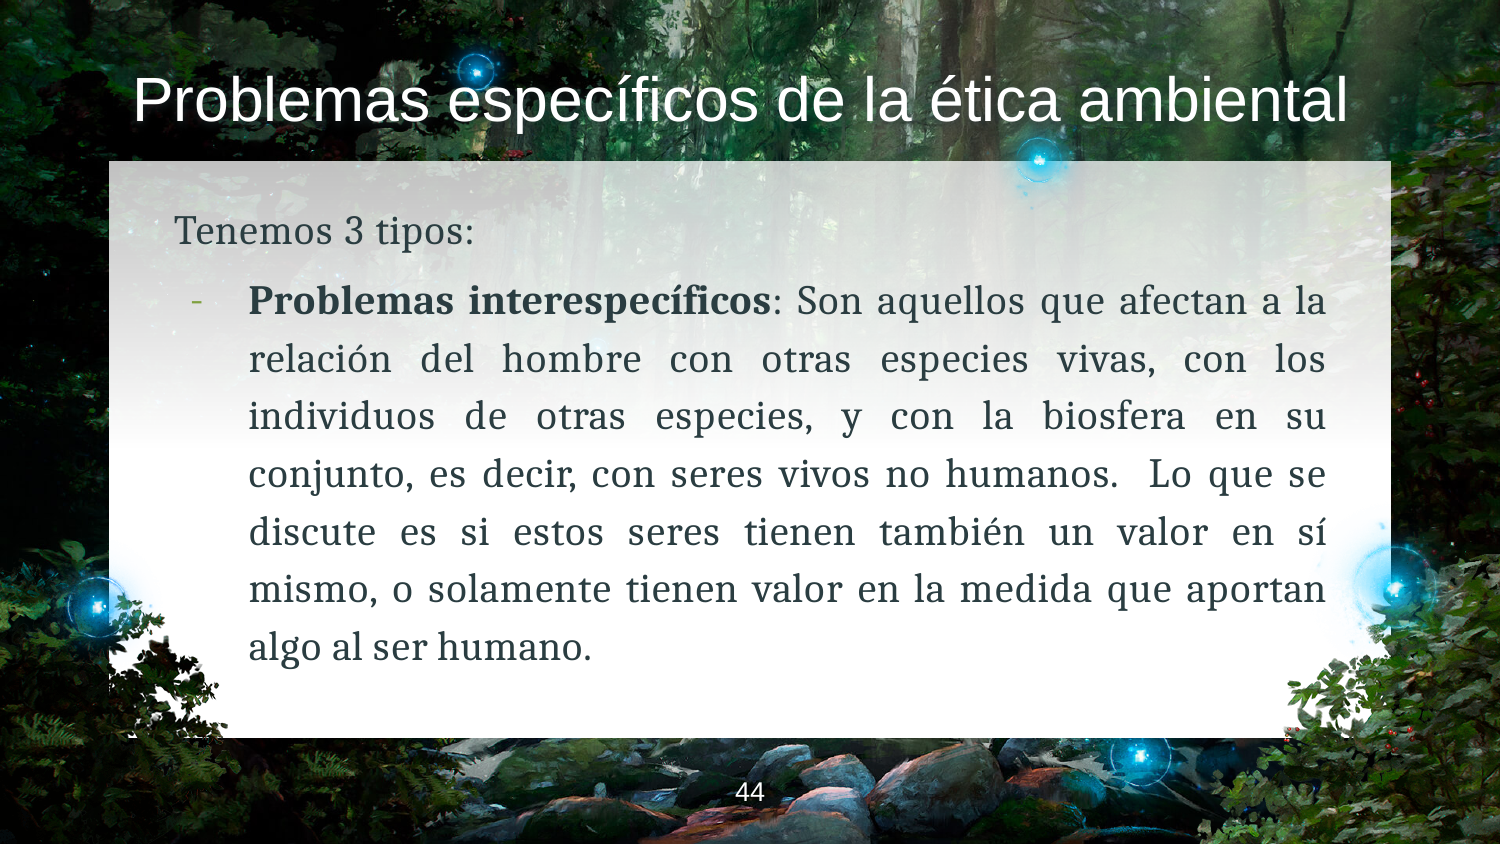

# Problemas específicos de la ética ambiental
Tenemos 3 tipos:
Problemas interespecíficos: Son aquellos que afectan a la relación del hombre con otras especies vivas, con los individuos de otras especies, y con la biosfera en su conjunto, es decir, con seres vivos no humanos.  Lo que se discute es si estos seres tienen también un valor en sí mismo, o solamente tienen valor en la medida que aportan algo al ser humano.

44